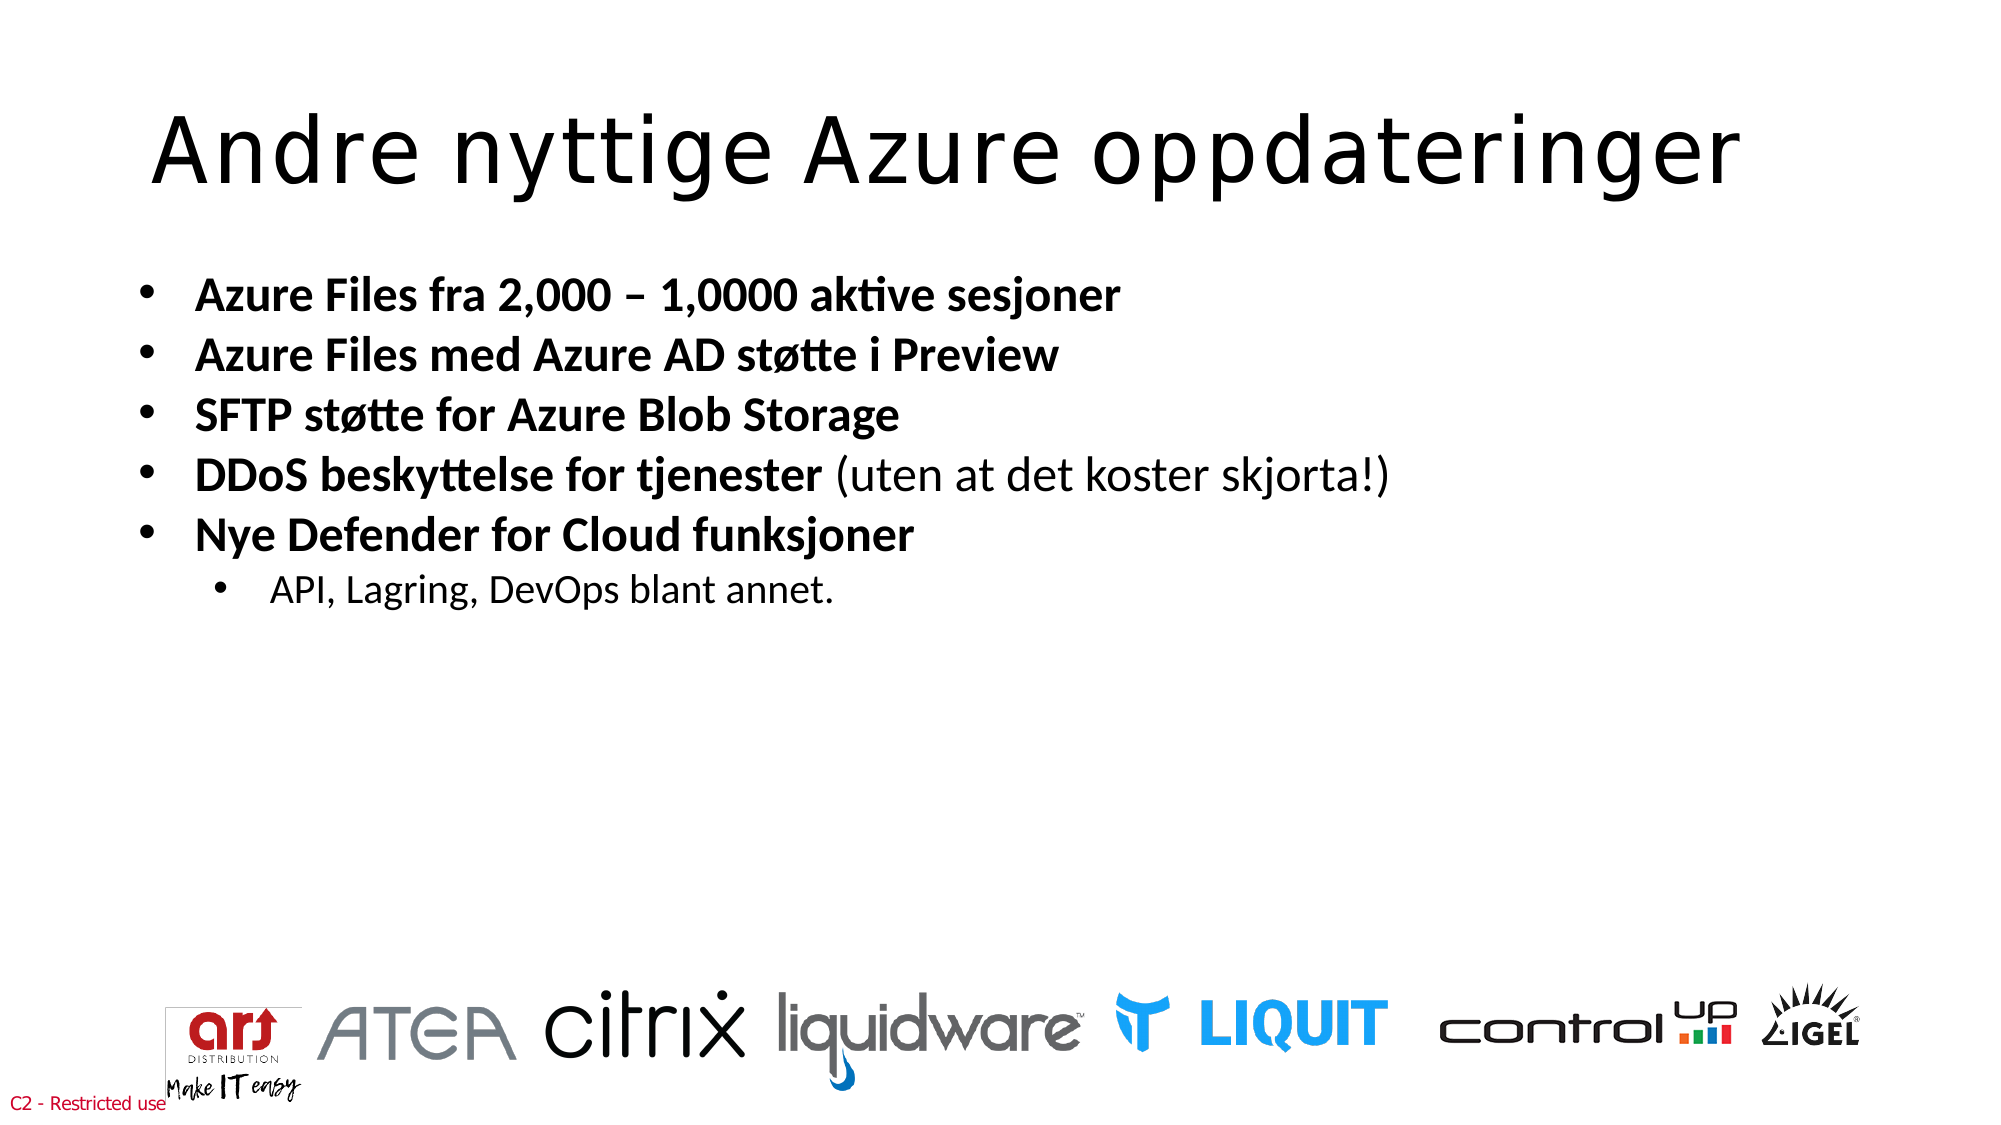

# Andre nyttige Azure oppdateringer
Azure Files fra 2,000 – 1,0000 aktive sesjoner
Azure Files med Azure AD støtte i Preview
SFTP støtte for Azure Blob Storage
DDoS beskyttelse for tjenester (uten at det koster skjorta!)
Nye Defender for Cloud funksjoner
API, Lagring, DevOps blant annet.